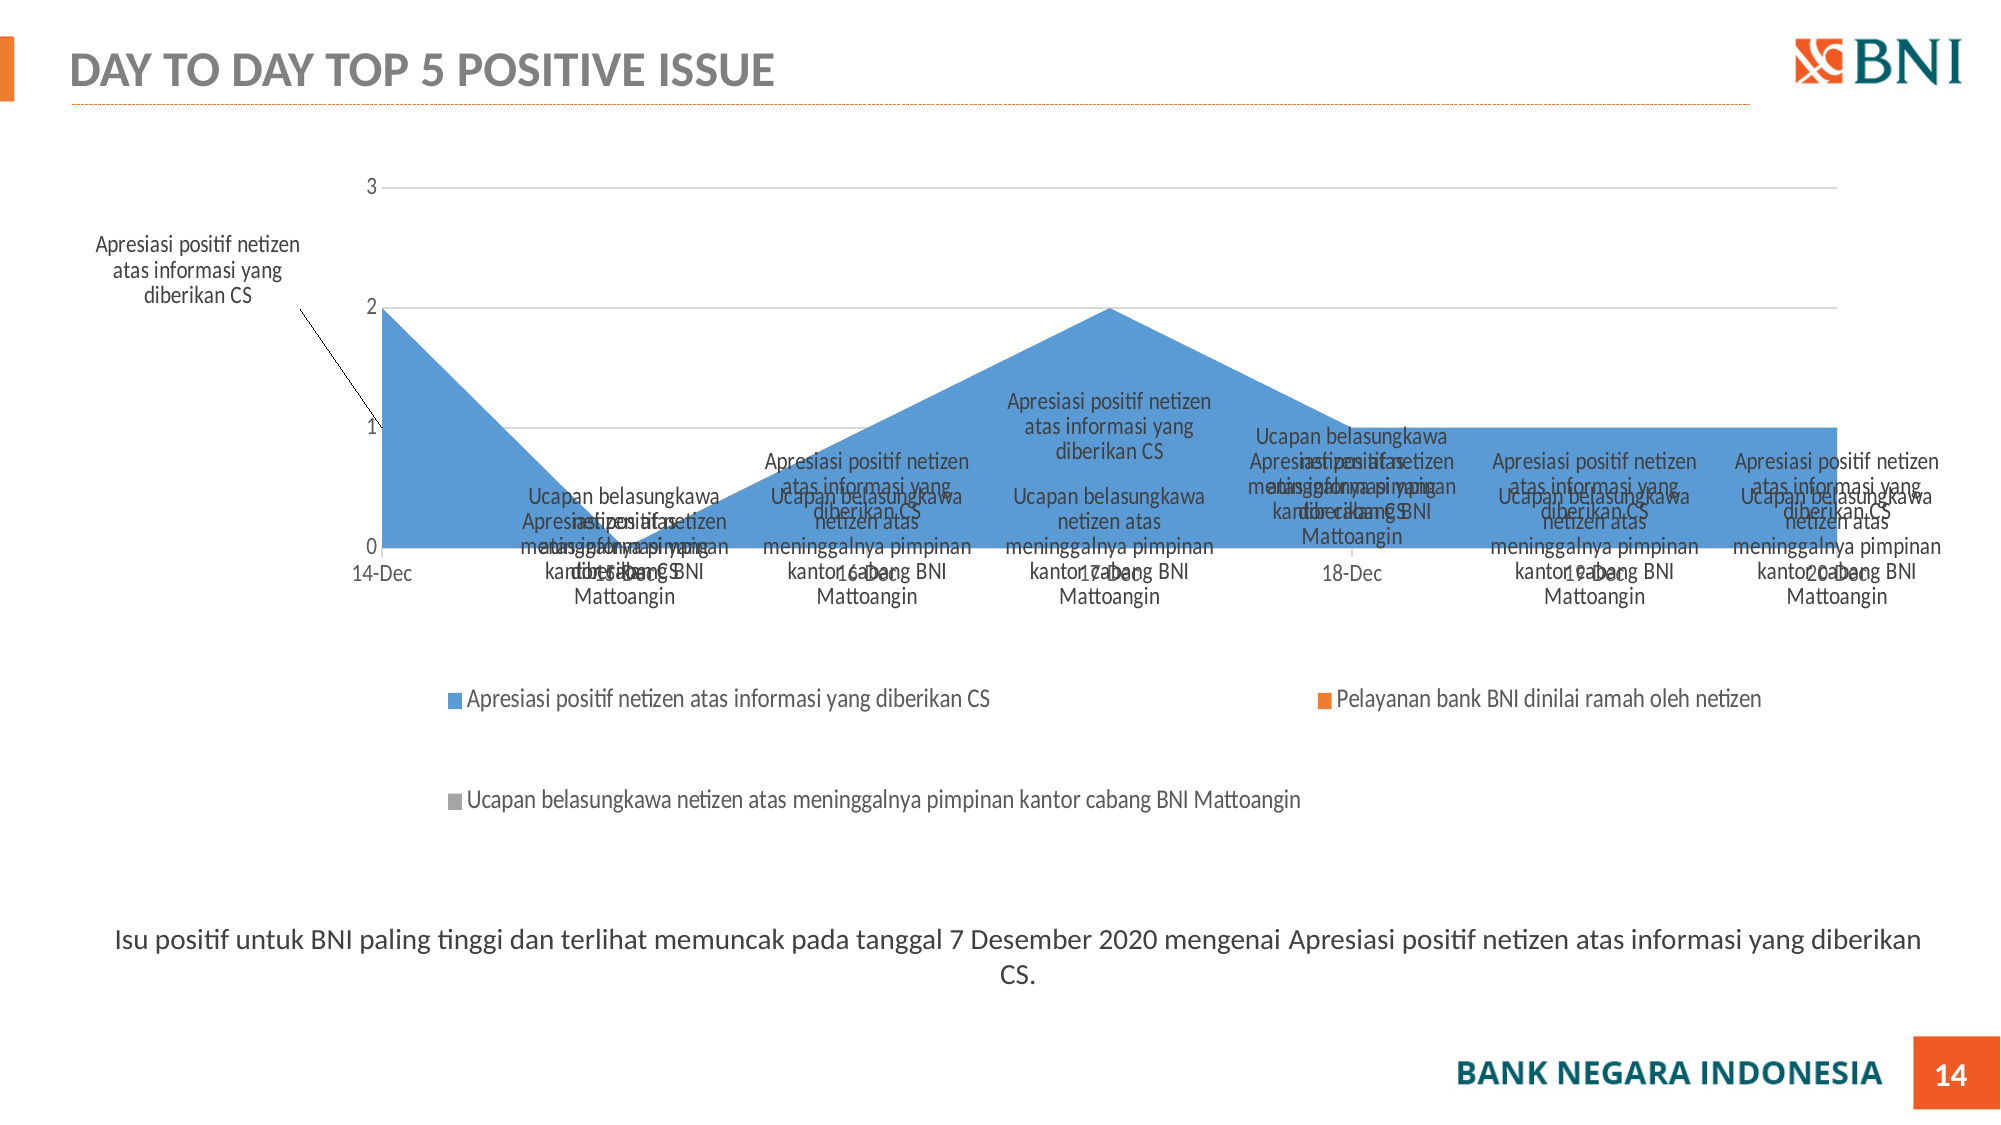

# DAY TO DAY TOP 5 POSITIVE ISSUE

### Chart

| Category | Apresiasi positif netizen atas informasi yang diberikan CS | Pelayanan bank BNI dinilai ramah oleh netizen | Ucapan belasungkawa netizen atas meninggalnya pimpinan kantor cabang BNI Mattoangin |
|---|---|---|---|
| 44179 | 2.0 | None | None |
| 44180 | None | None | None |
| 44181 | 1.0 | 1.0 | None |
| 44182 | 2.0 | None | None |
| 44183 | 1.0 | None | 1.0 |
| 44184 | 1.0 | None | None |
| 44185 | 1.0 | 1.0 | None |
Isu positif untuk BNI paling tinggi dan terlihat memuncak pada tanggal 7 Desember 2020 mengenai Apresiasi positif netizen atas informasi yang diberikan CS.
14